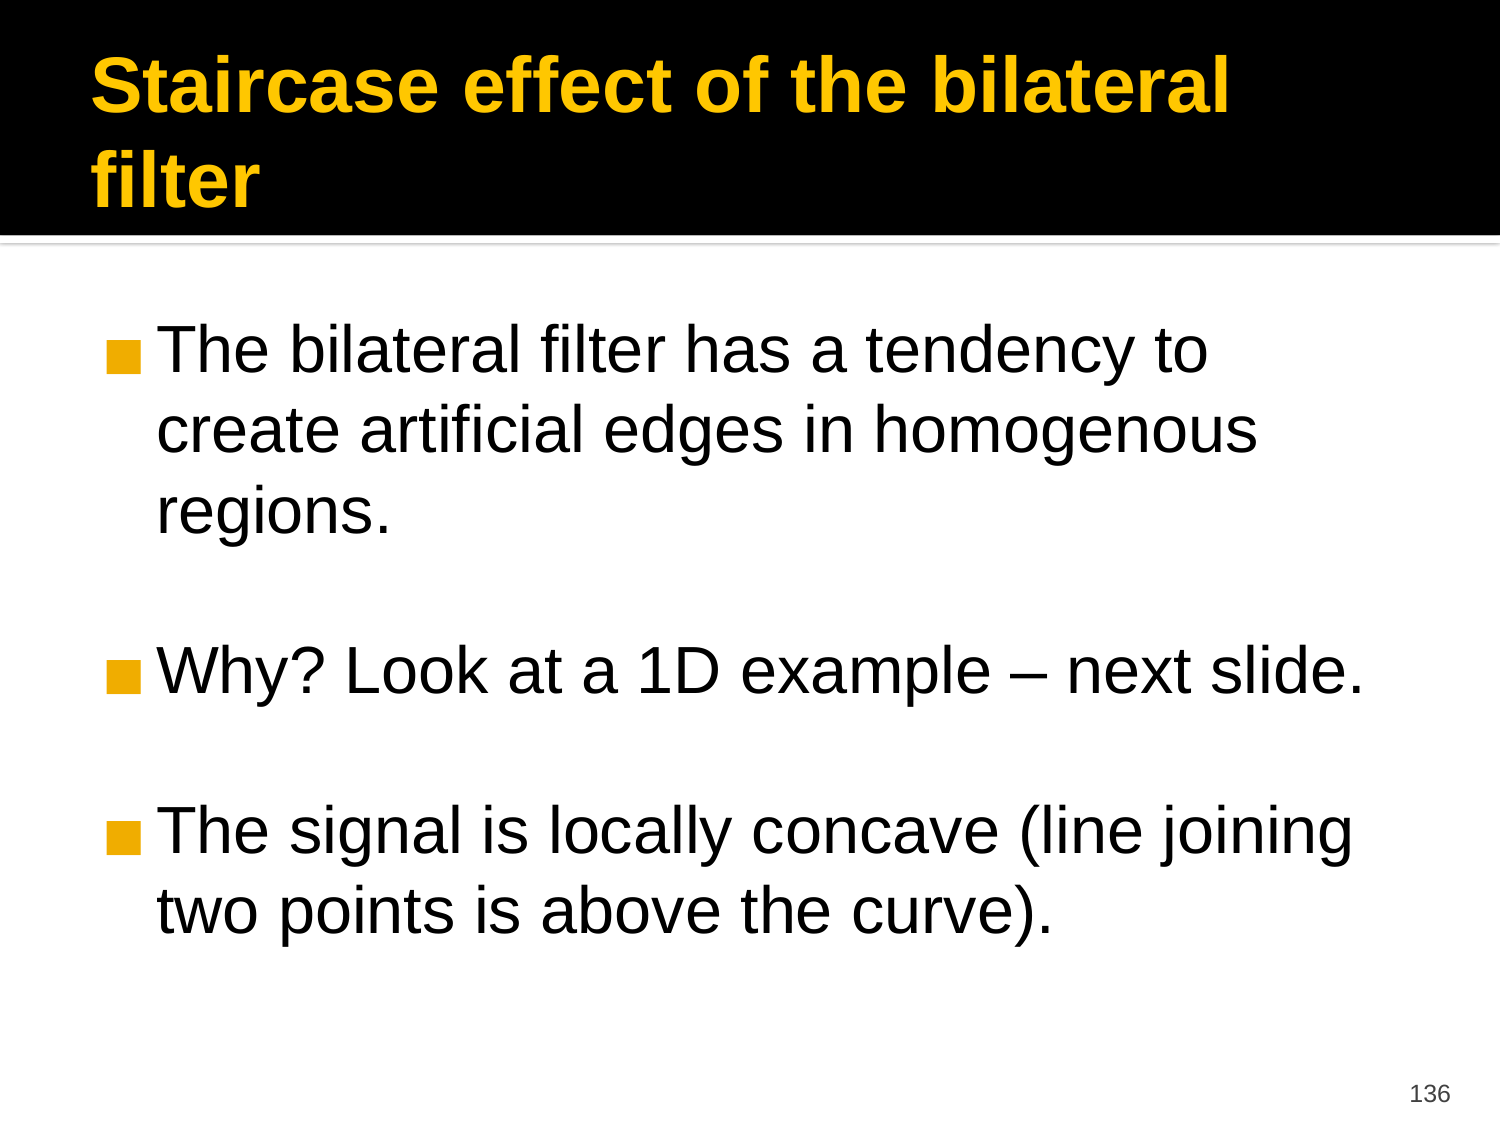

# Staircase effect of the bilateral filter
The bilateral filter has a tendency to create artificial edges in homogenous regions.

Why? Look at a 1D example – next slide.

The signal is locally concave (line joining two points is above the curve).

136